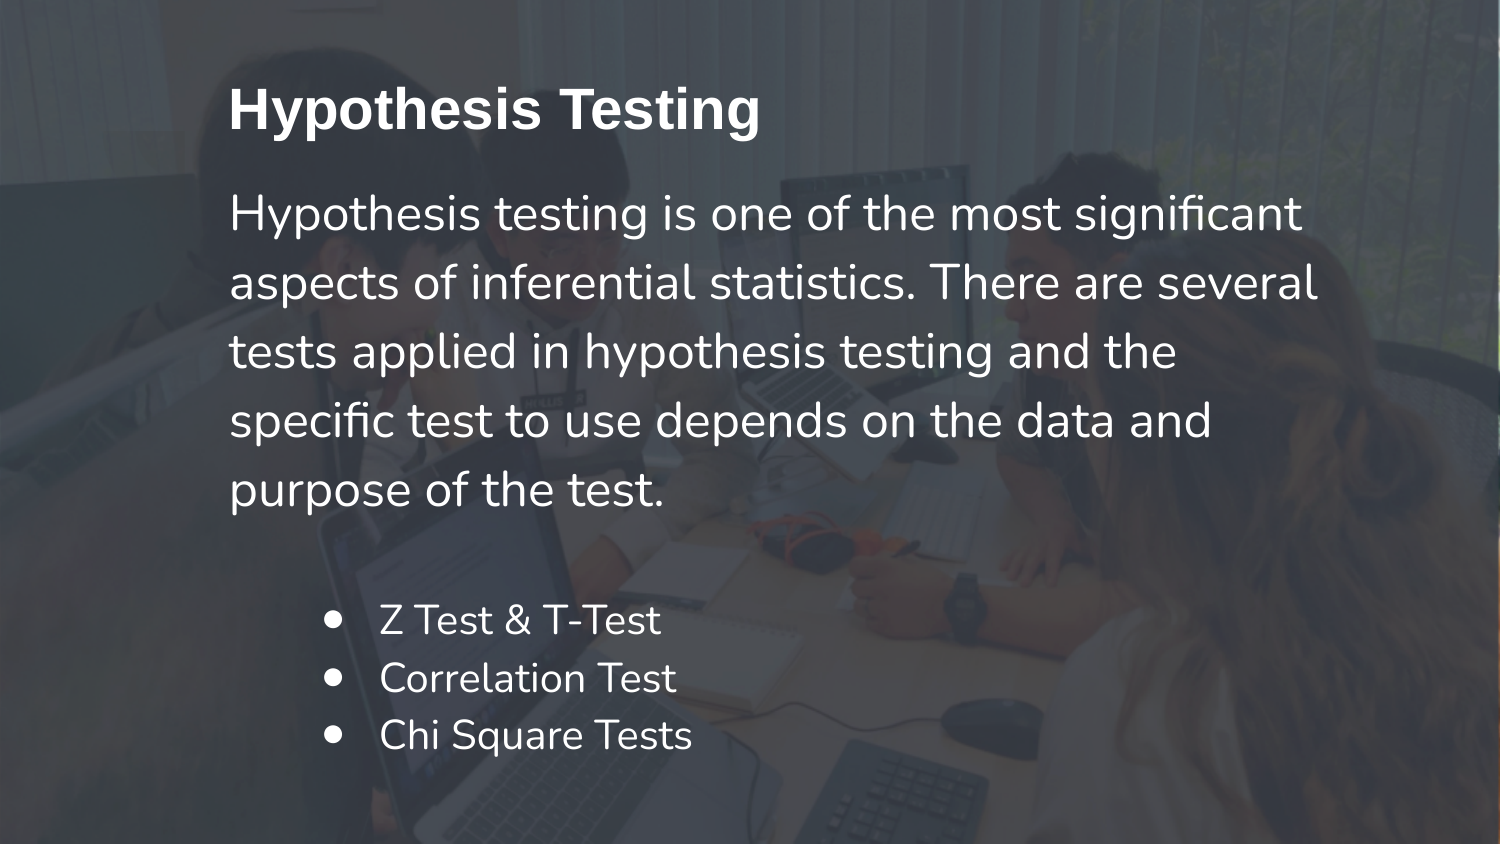

# Hypothesis Testing

Hypothesis testing is one of the most significant aspects of inferential statistics. There are several tests applied in hypothesis testing and the specific test to use depends on the data and purpose of the test.

Z Test & T-Test
Correlation Test
Chi Square Tests